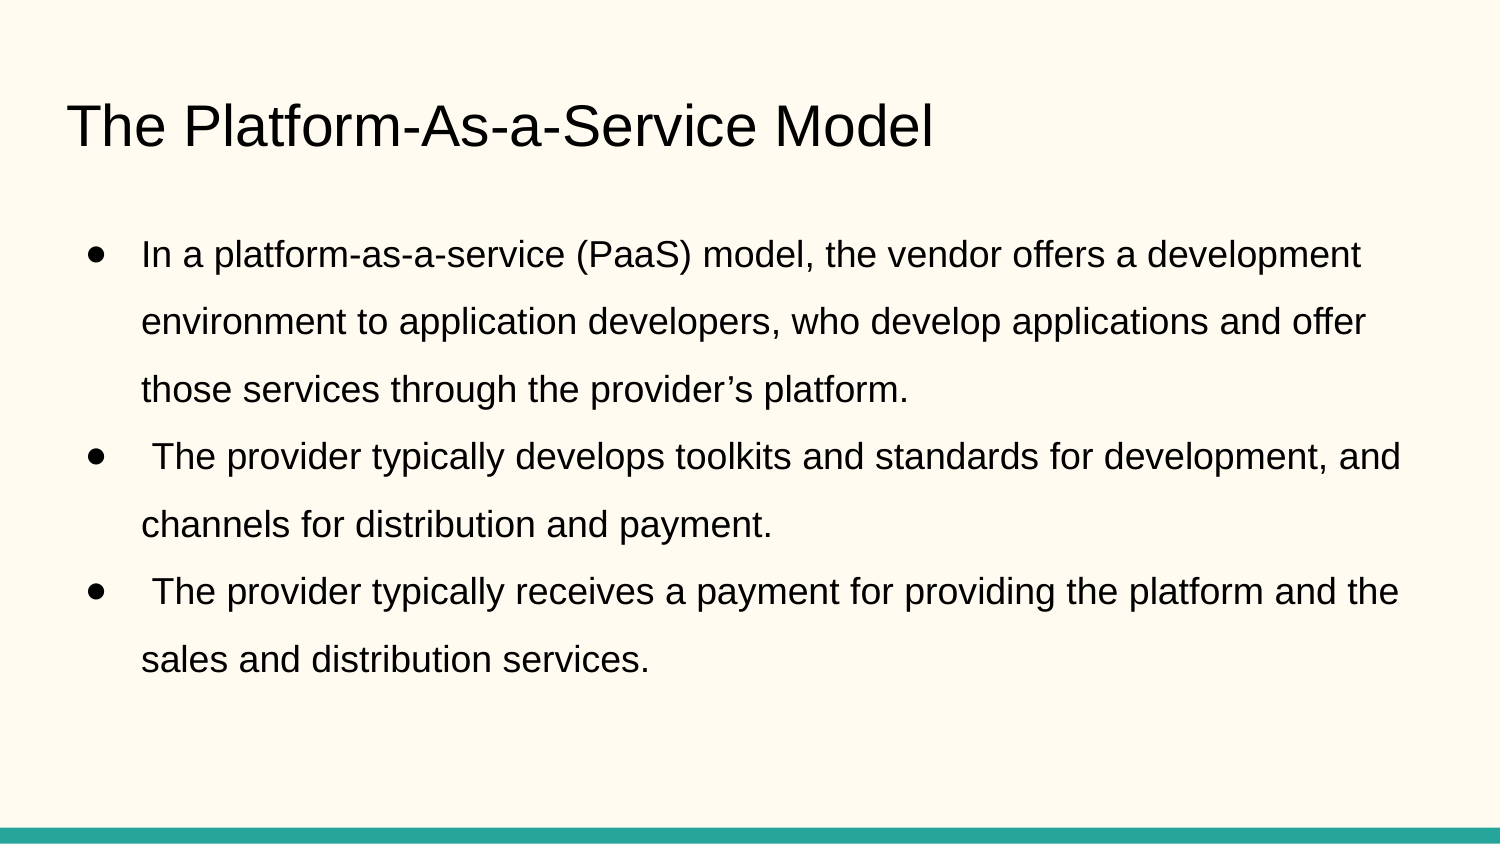

# The Platform-As-a-Service Model
In a platform-as-a-service (PaaS) model, the vendor offers a development environment to application developers, who develop applications and offer those services through the provider’s platform.
 The provider typically develops toolkits and standards for development, and channels for distribution and payment.
 The provider typically receives a payment for providing the platform and the sales and distribution services.